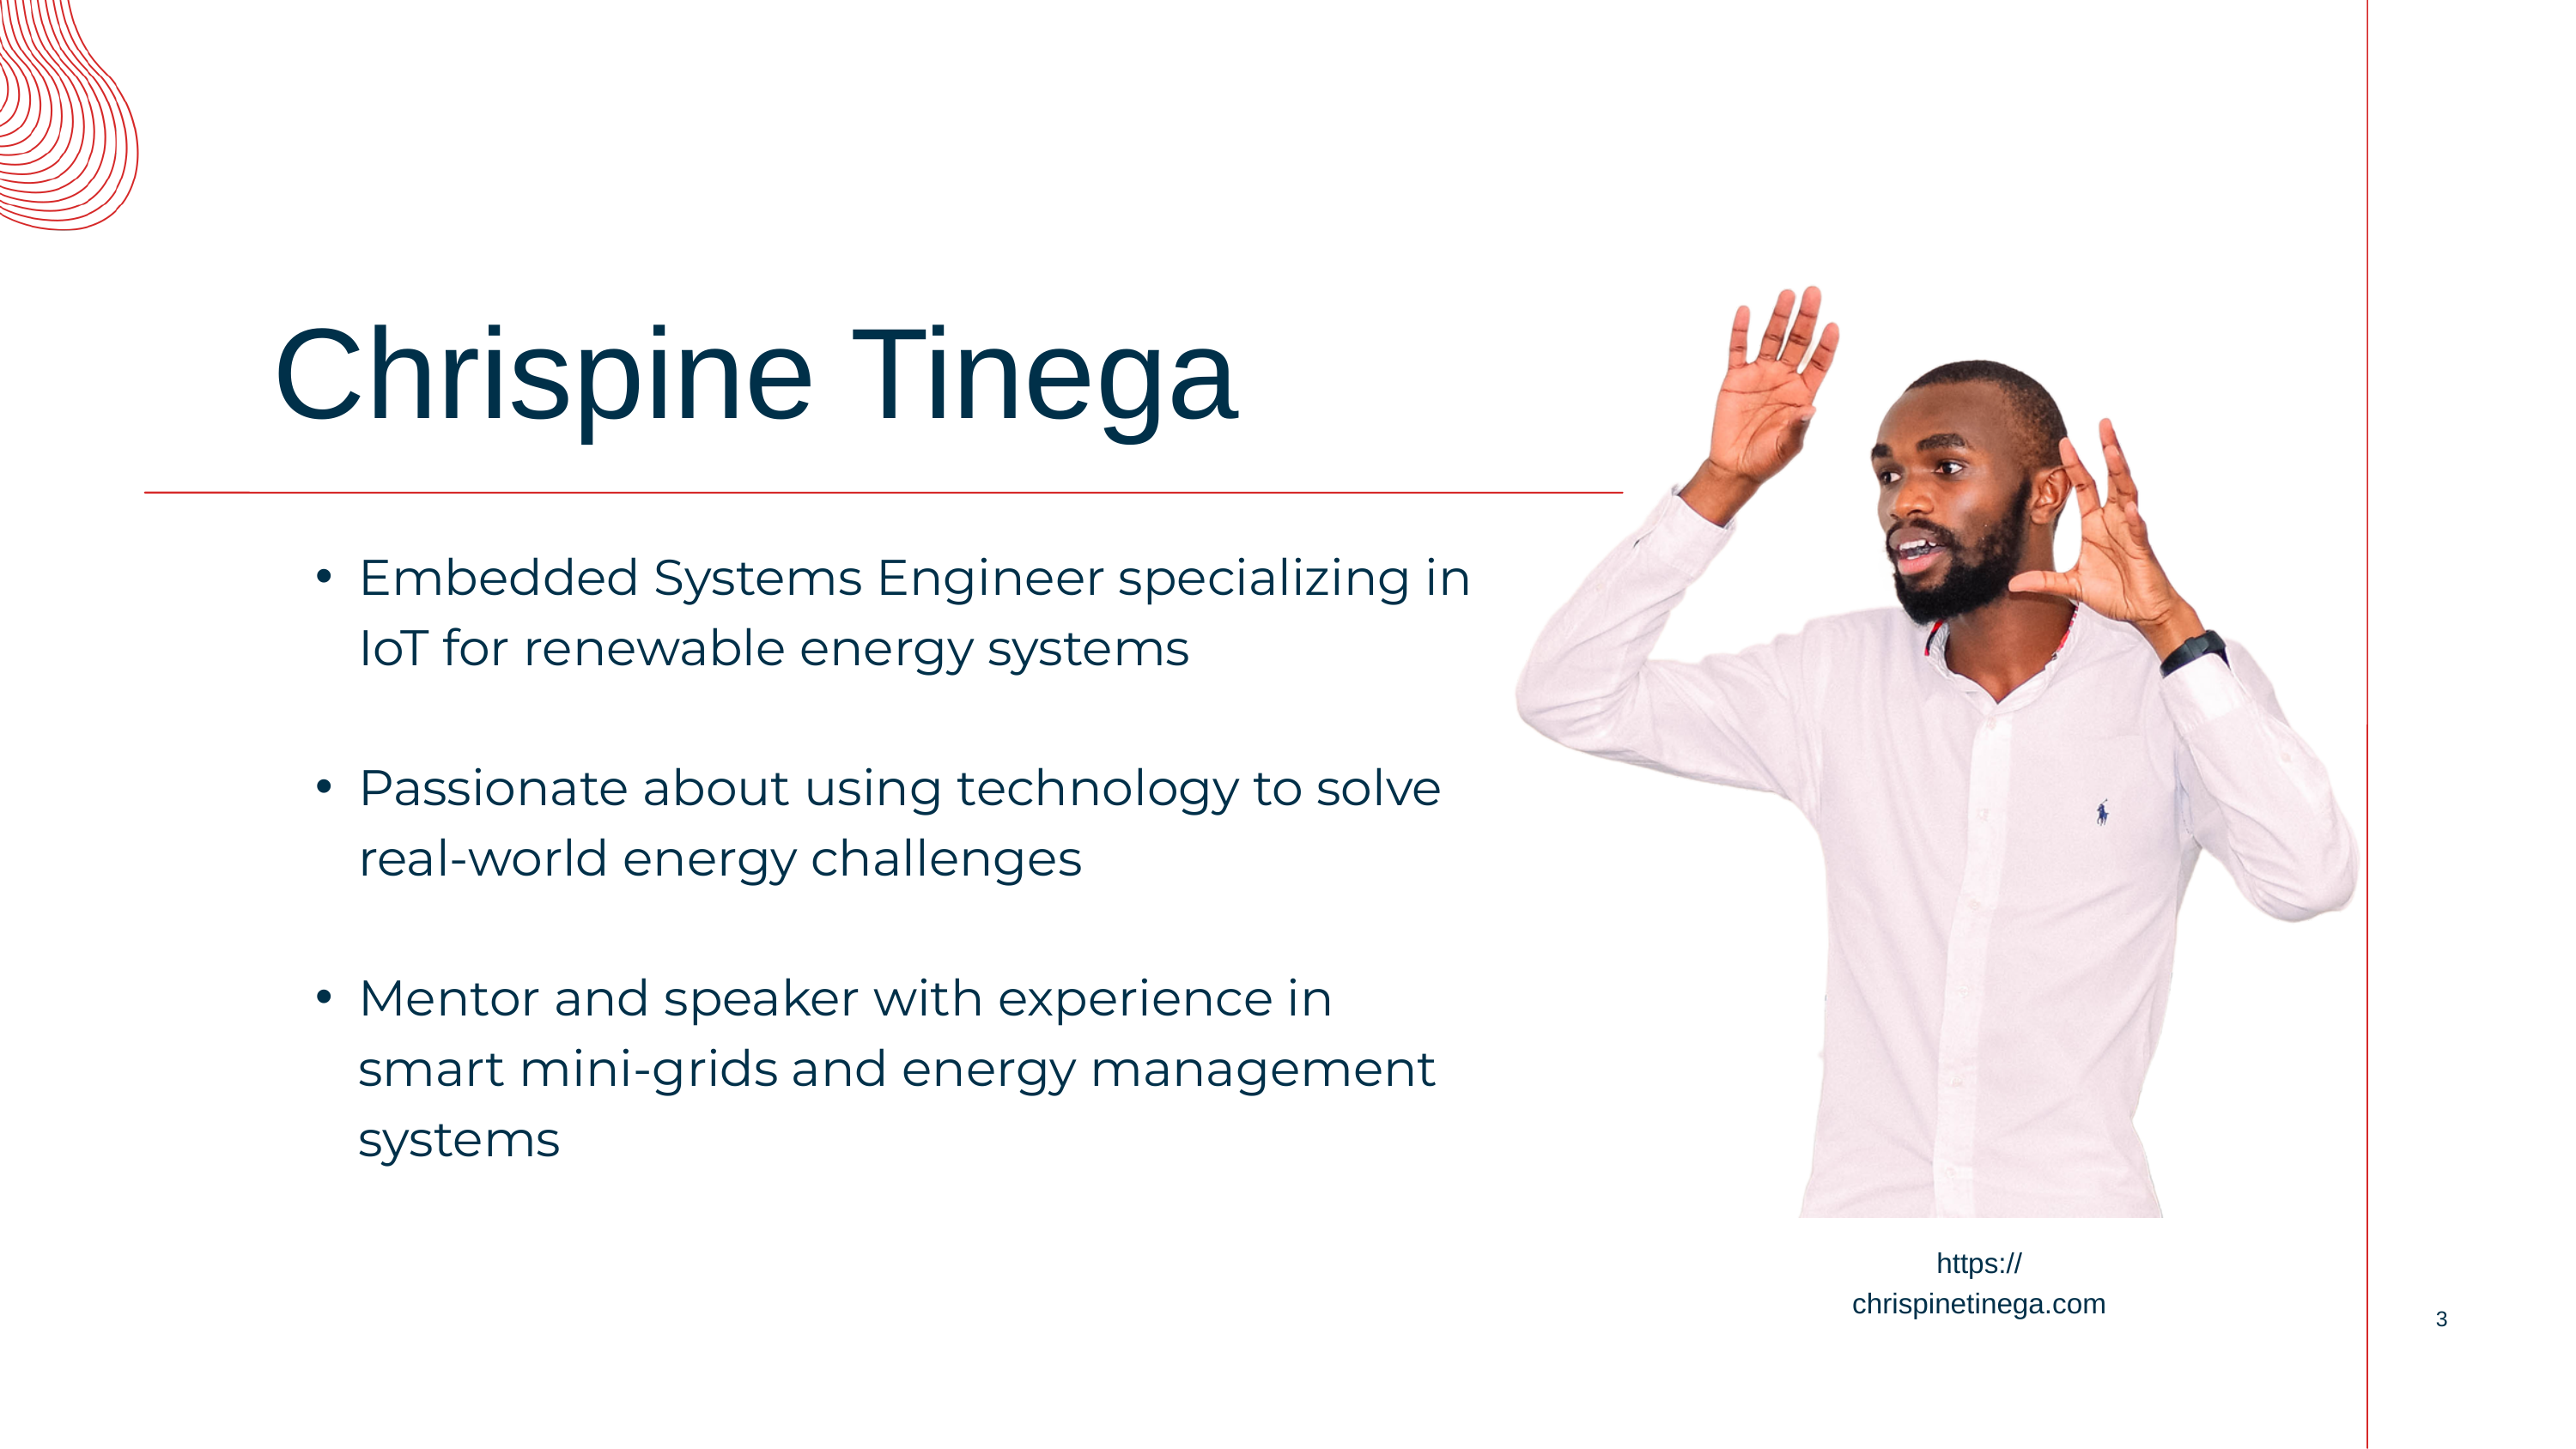

Chrispine Tinega

Embedded Systems Engineer specializing in IoT for renewable energy systems

Passionate about using technology to solve real-world energy challenges

Mentor and speaker with experience in smart mini-grids and energy management systems
https://chrispinetinega.com
3